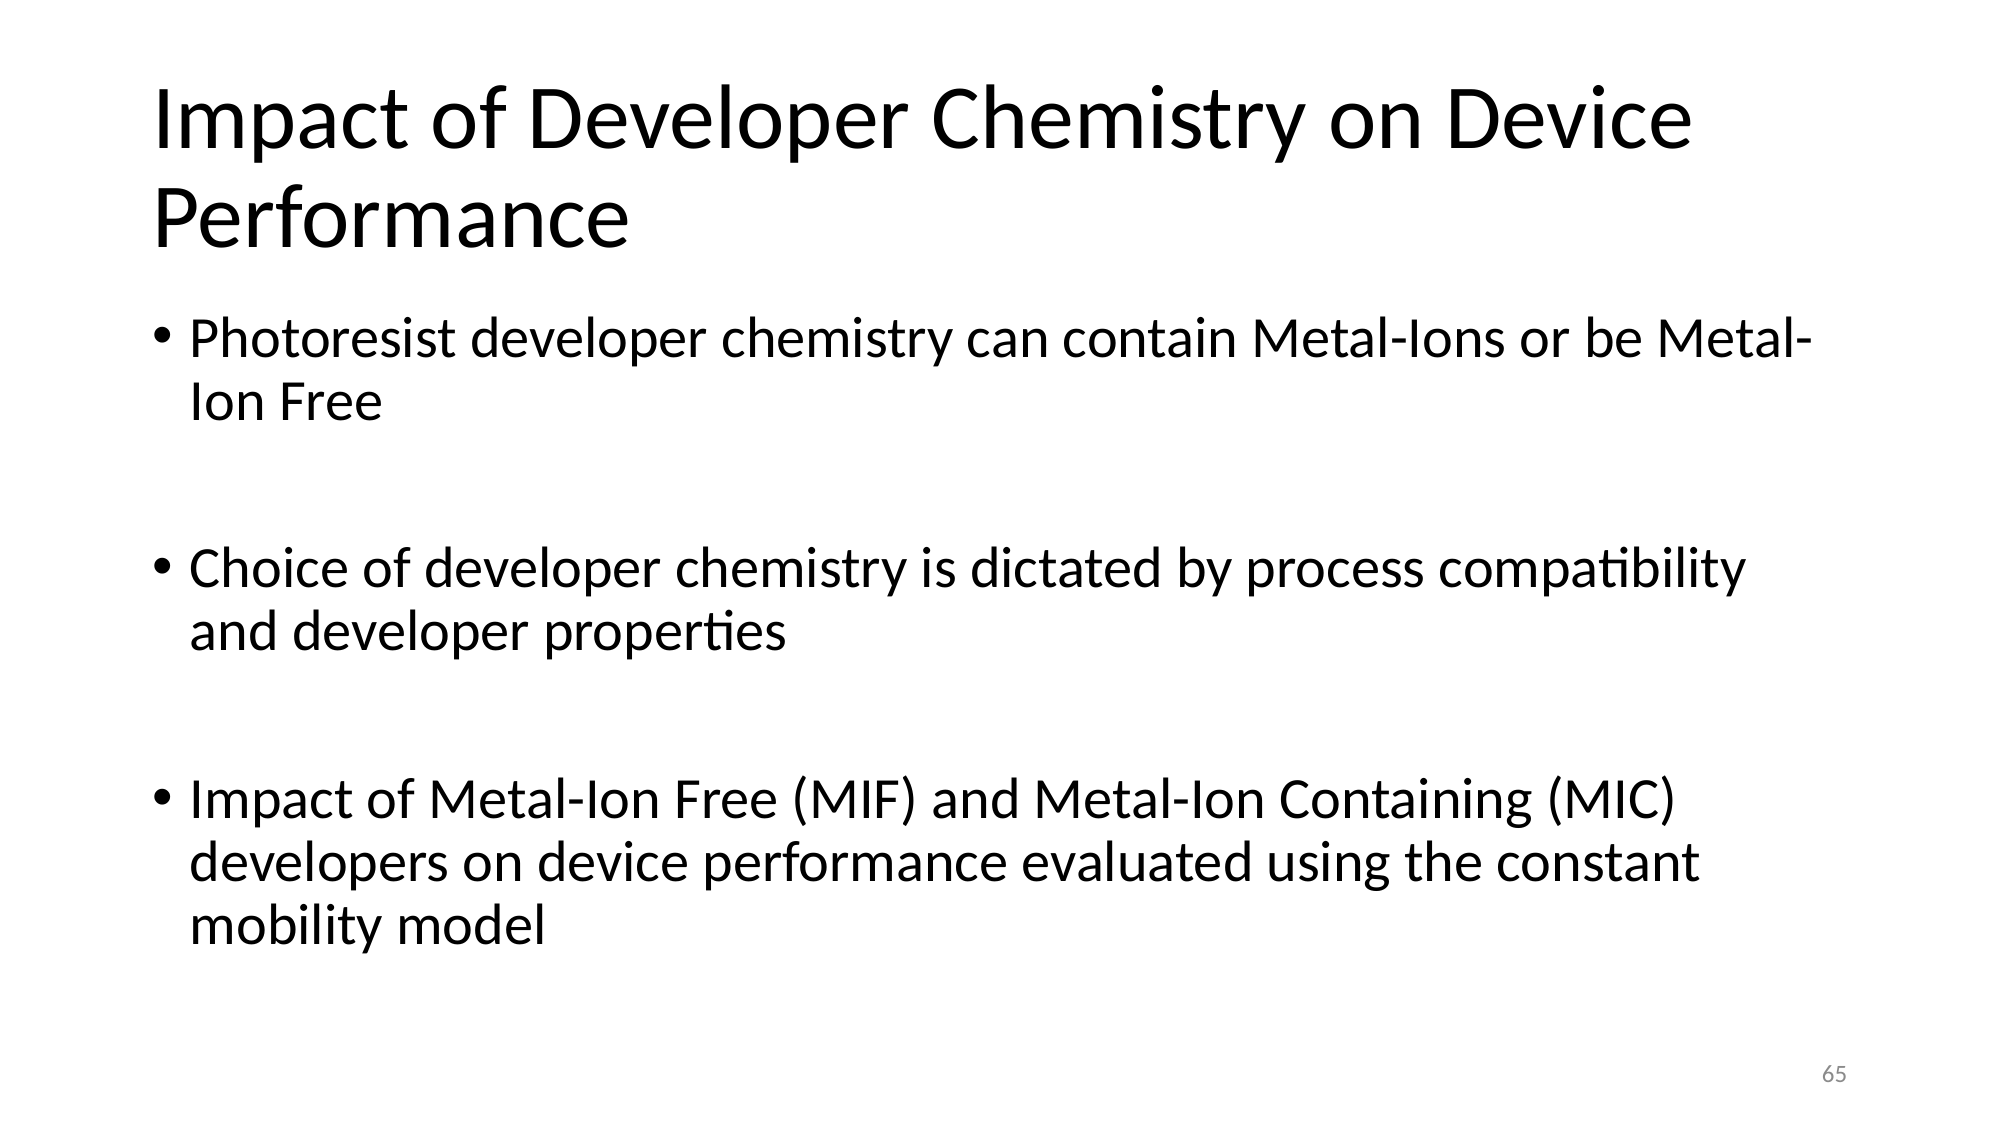

# Impact of Developer Chemistry on Device Performance
Photoresist developer chemistry can contain Metal-Ions or be Metal-Ion Free

Choice of developer chemistry is dictated by process compatibility and developer properties

Impact of Metal-Ion Free (MIF) and Metal-Ion Containing (MIC) developers on device performance evaluated using the constant mobility model
65